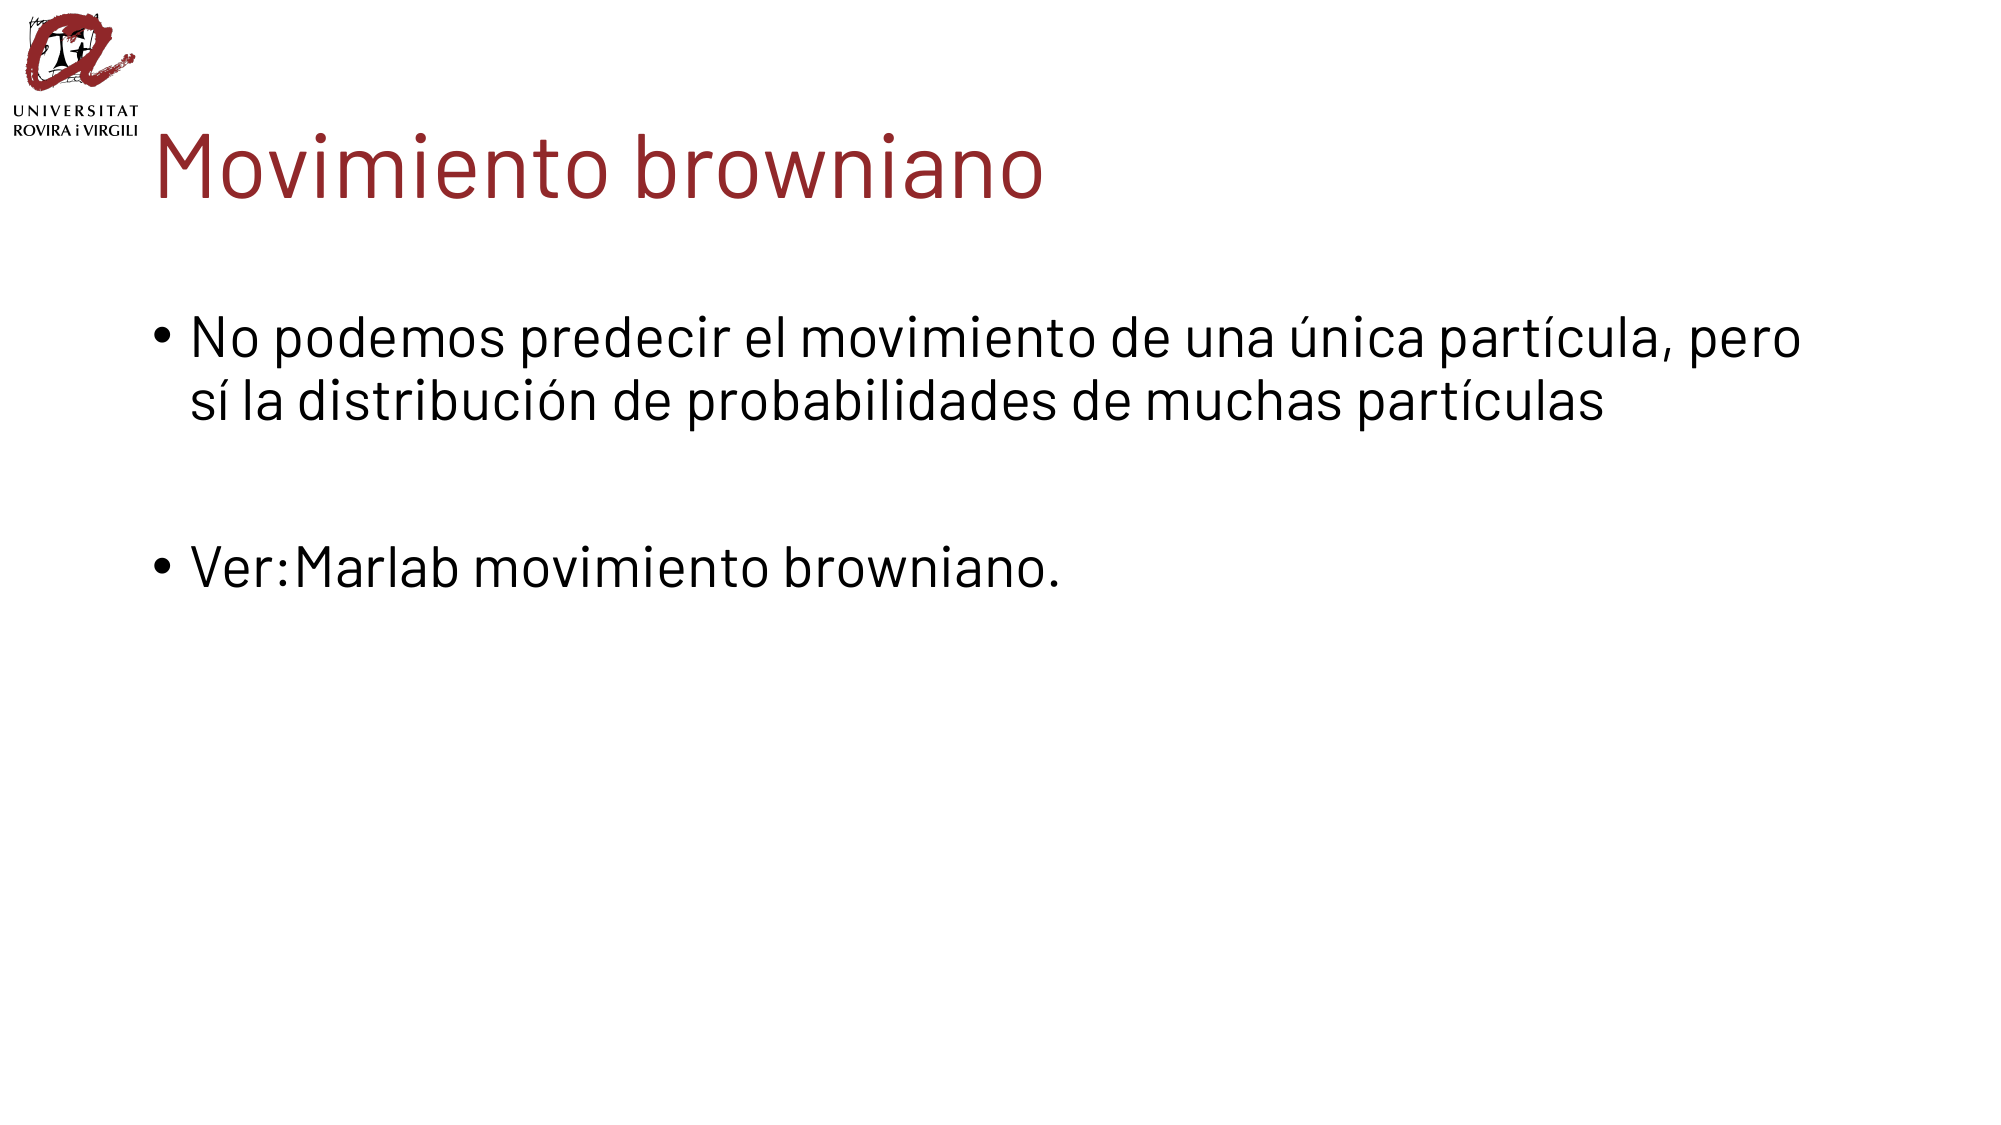

# Movimiento browniano
No podemos predecir el movimiento de una única partícula, pero sí la distribución de probabilidades de muchas partículas

Ver:Marlab movimiento browniano.